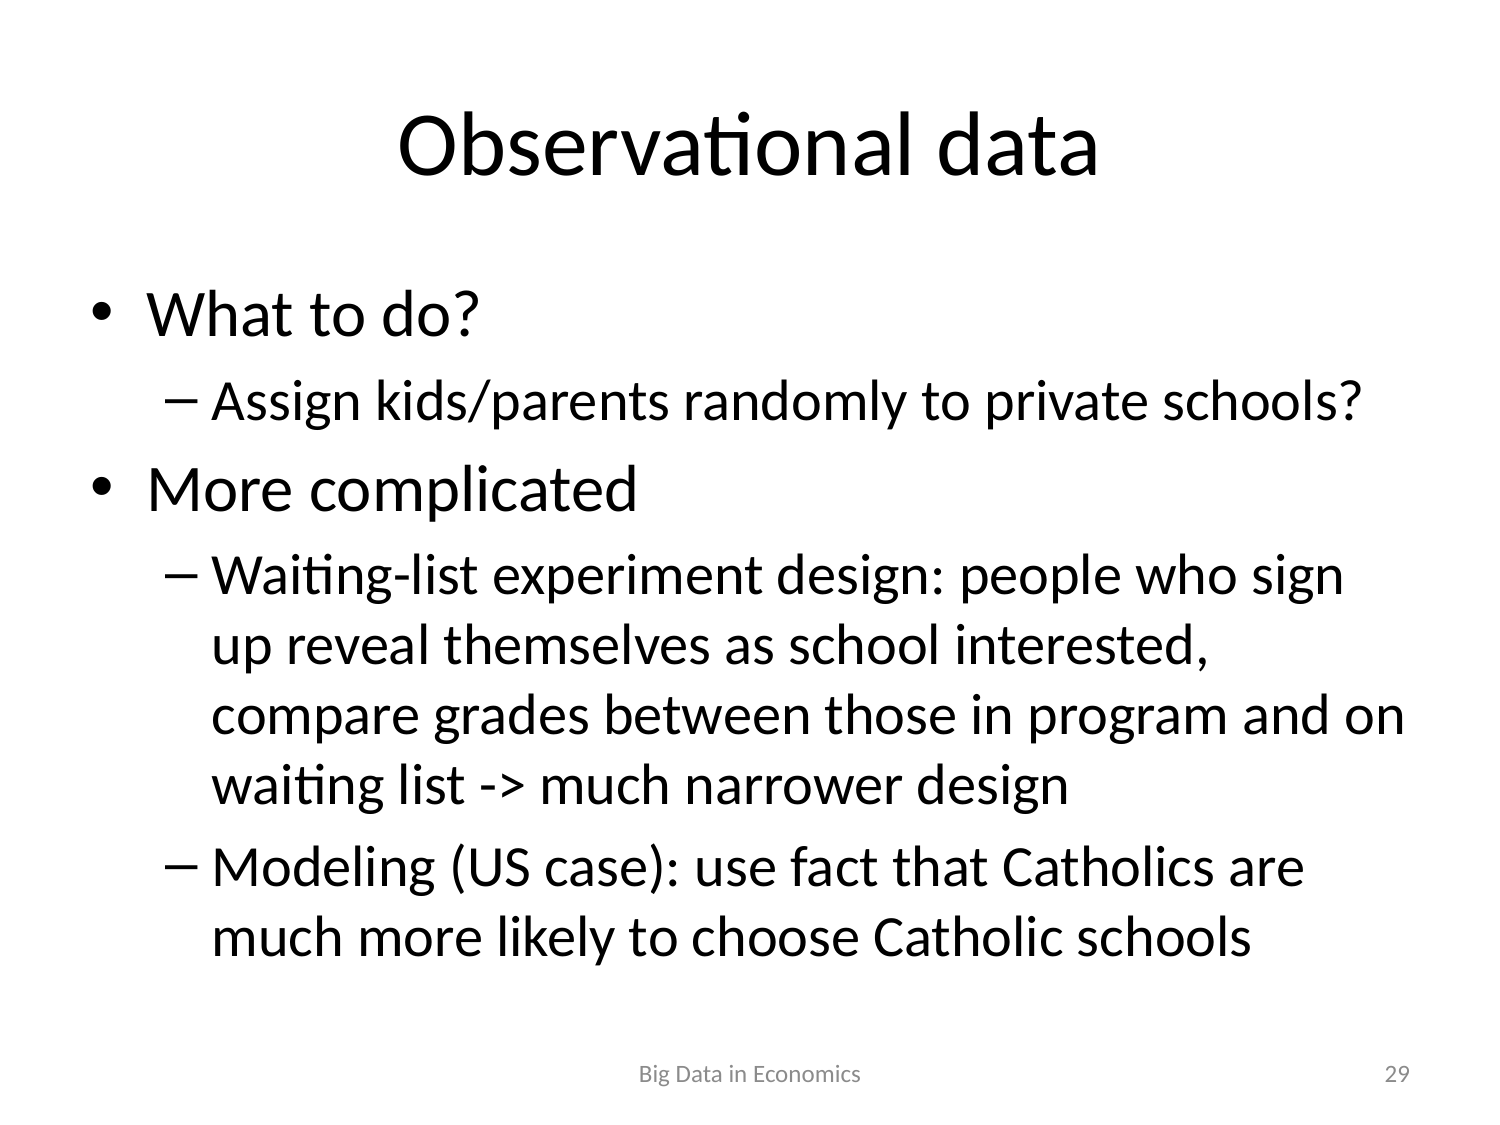

# Observational data
What to do?
Assign kids/parents randomly to private schools?
More complicated
Waiting-list experiment design: people who sign up reveal themselves as school interested, compare grades between those in program and on waiting list -> much narrower design
Modeling (US case): use fact that Catholics are much more likely to choose Catholic schools
Big Data in Economics
29